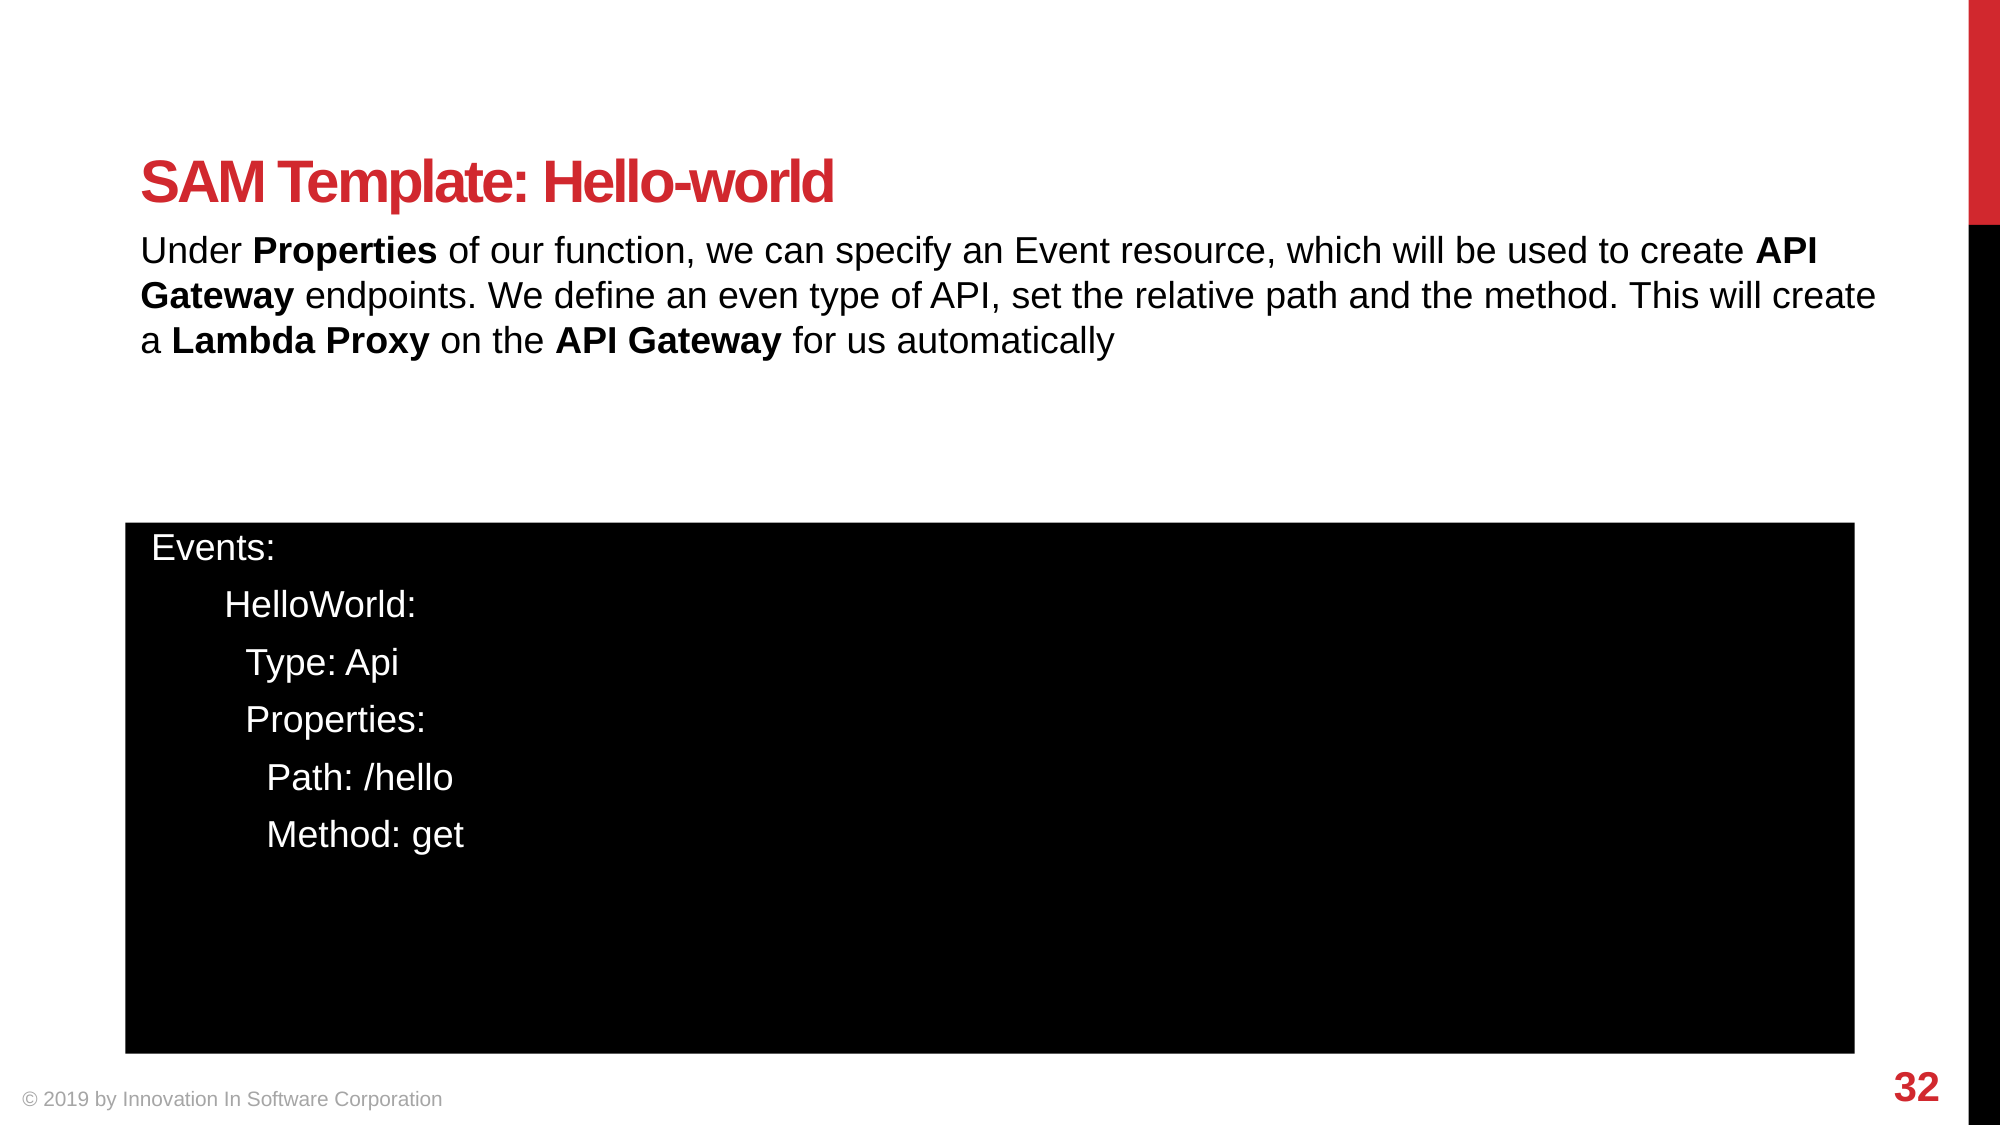

SAM Template: Hello-world
Under Properties of our function, we can specify an Event resource, which will be used to create API Gateway endpoints. We define an even type of API, set the relative path and the method. This will create a Lambda Proxy on the API Gateway for us automatically

 Events:
        HelloWorld:
          Type: Api
          Properties:
            Path: /hello
            Method: get
32
© 2019 by Innovation In Software Corporation